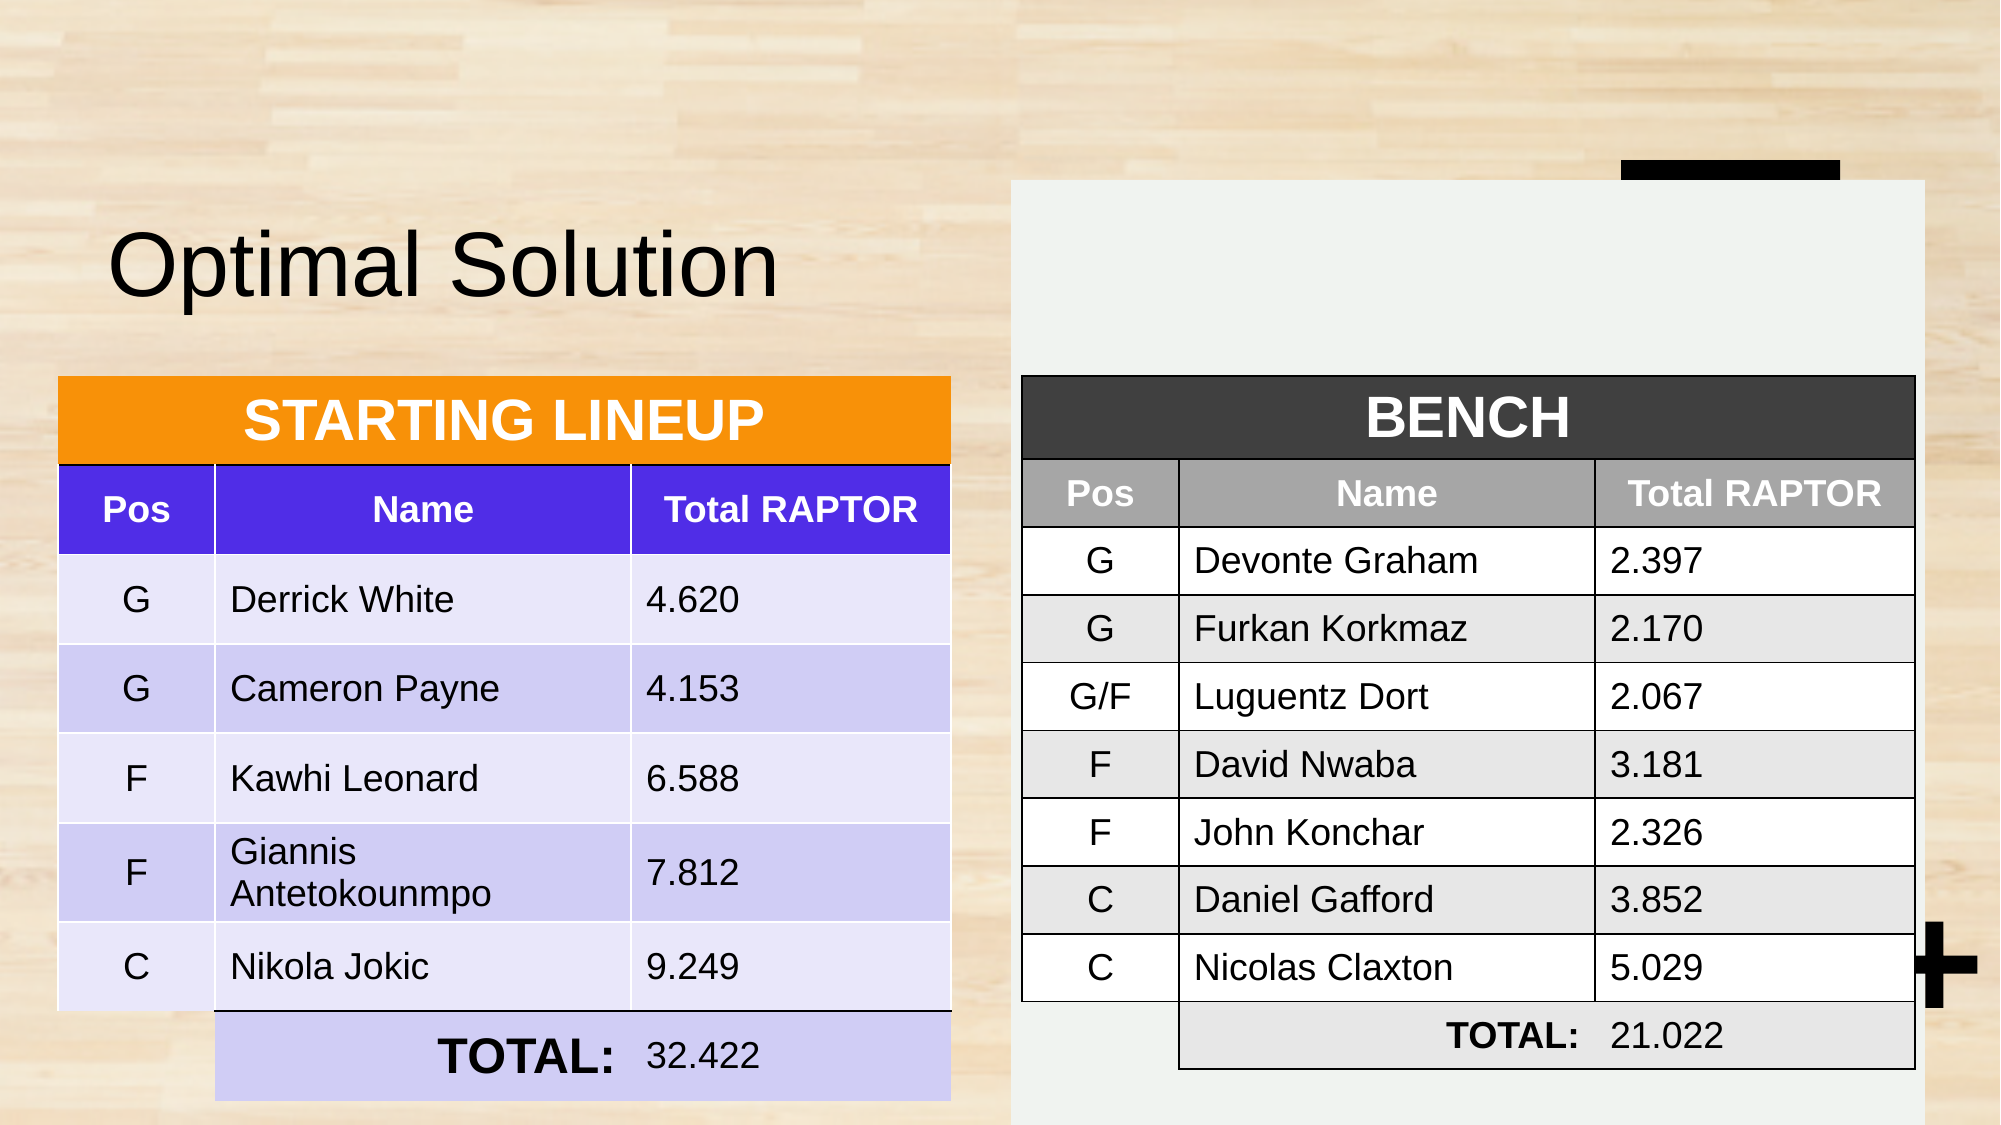

# Optimal Solution
| STARTING LINEUP |  |  |
| --- | --- | --- |
| Pos | Name | Total RAPTOR |
| G | Derrick White | 4.620 |
| G | Cameron Payne | 4.153 |
| F | Kawhi Leonard | 6.588 |
| F | Giannis Antetokounmpo | 7.812 |
| C | Nikola Jokic | 9.249 |
|  | TOTAL: | 32.422 |
| BENCH |  |  |
| --- | --- | --- |
| Pos | Name | Total RAPTOR |
| G | Devonte Graham | 2.397 |
| G | Furkan Korkmaz | 2.170 |
| G/F | Luguentz Dort | 2.067 |
| F | David Nwaba | 3.181 |
| F | John Konchar | 2.326 |
| C | Daniel Gafford | 3.852 |
| C | Nicolas Claxton | 5.029 |
|  | TOTAL: | 21.022 |